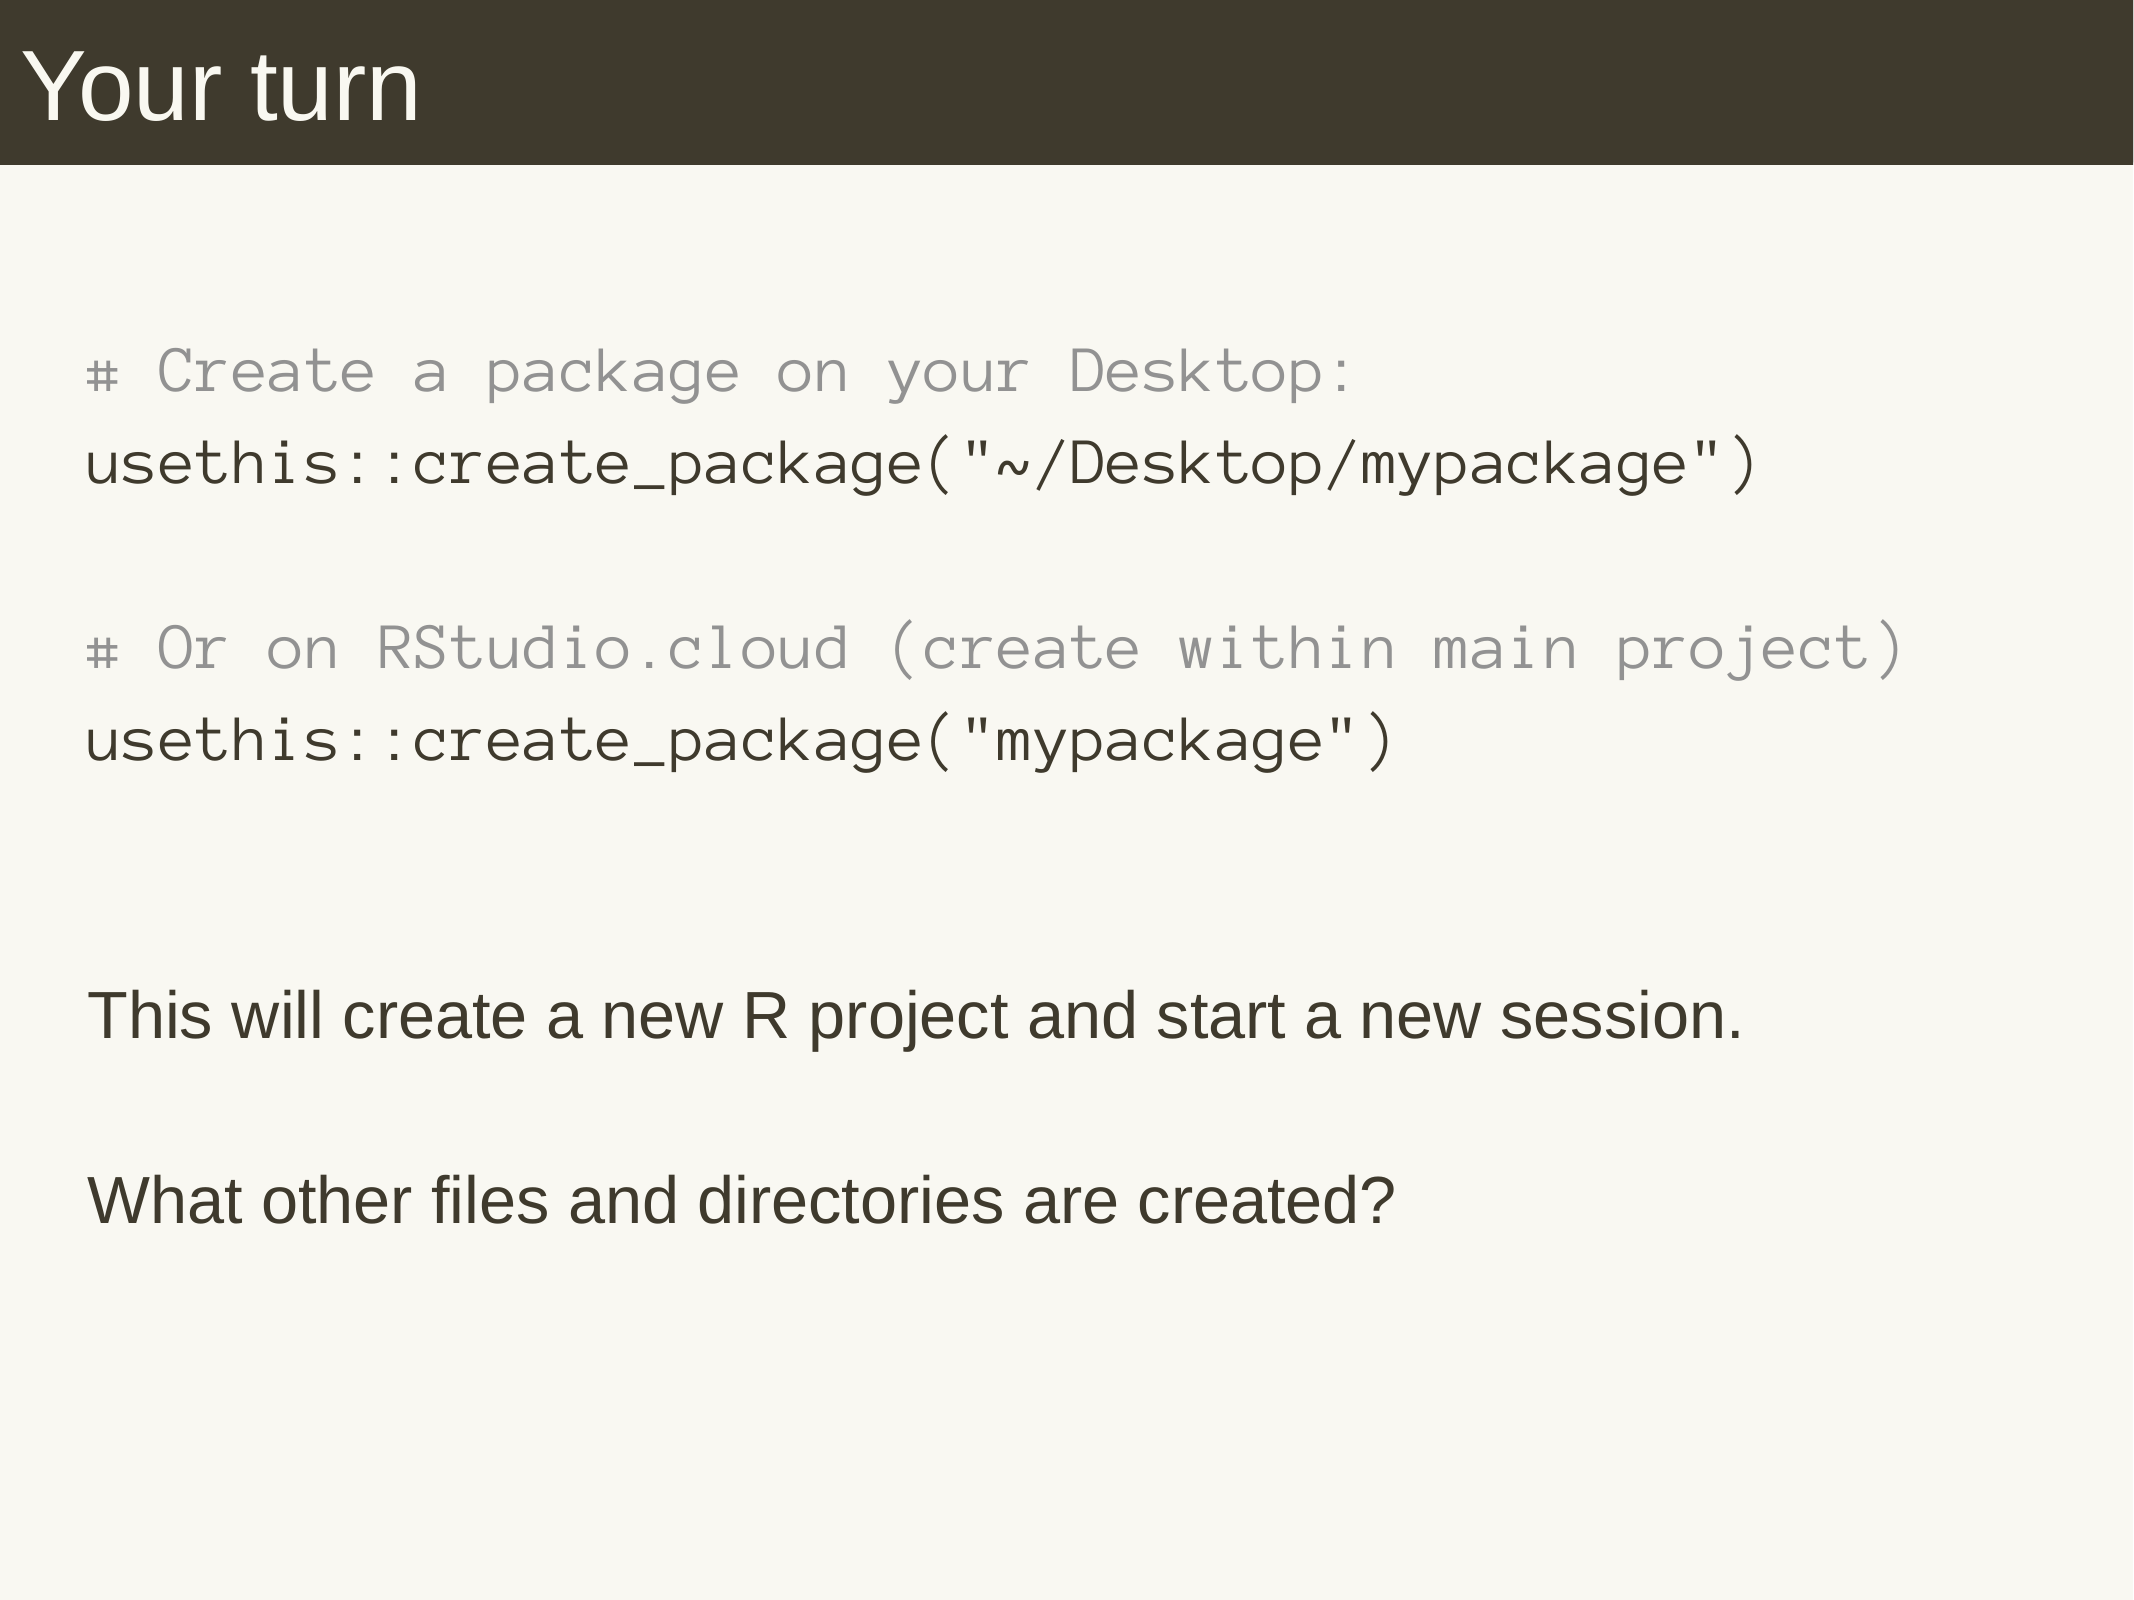

# Your turn
# Create a package on your Desktop:
usethis::create_package("~/Desktop/mypackage")

# Or on RStudio.cloud (create within main project)
usethis::create_package("mypackage")

This will create a new R project and start a new session.

What other files and directories are created?